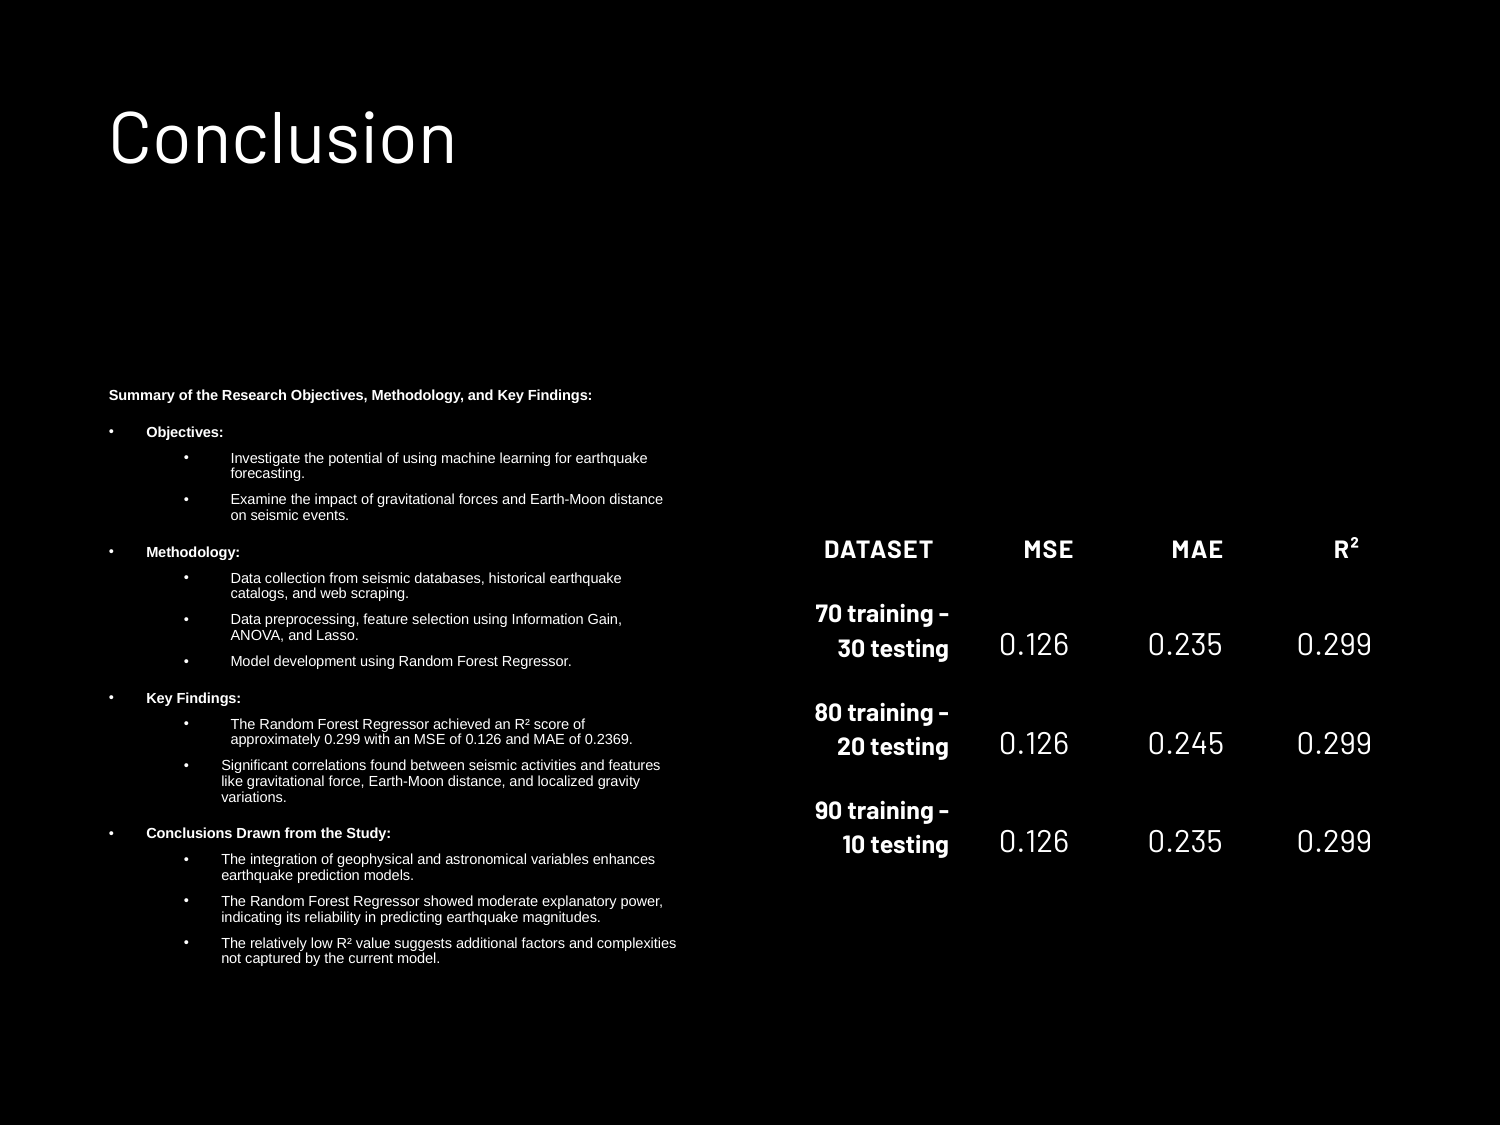

# Conclusion
Summary of the Research Objectives, Methodology, and Key Findings:
Objectives:
Investigate the potential of using machine learning for earthquake forecasting.
Examine the impact of gravitational forces and Earth-Moon distance on seismic events.
Methodology:
Data collection from seismic databases, historical earthquake catalogs, and web scraping.
Data preprocessing, feature selection using Information Gain, ANOVA, and Lasso.
Model development using Random Forest Regressor.
Key Findings:
The Random Forest Regressor achieved an R² score of approximately 0.299 with an MSE of 0.126 and MAE of 0.2369.
Significant correlations found between seismic activities and features like gravitational force, Earth-Moon distance, and localized gravity variations.
Conclusions Drawn from the Study:
The integration of geophysical and astronomical variables enhances earthquake prediction models.
The Random Forest Regressor showed moderate explanatory power, indicating its reliability in predicting earthquake magnitudes.
The relatively low R² value suggests additional factors and complexities not captured by the current model.

| Dataset | MSE | MAE | R² |
| --- | --- | --- | --- |
| 70 training - 30 testing | 0.126 | 0.235 | 0.299 |
| 80 training - 20 testing | 0.126 | 0.245 | 0.299 |
| 90 training - 10 testing | 0.126 | 0.235 | 0.299 |